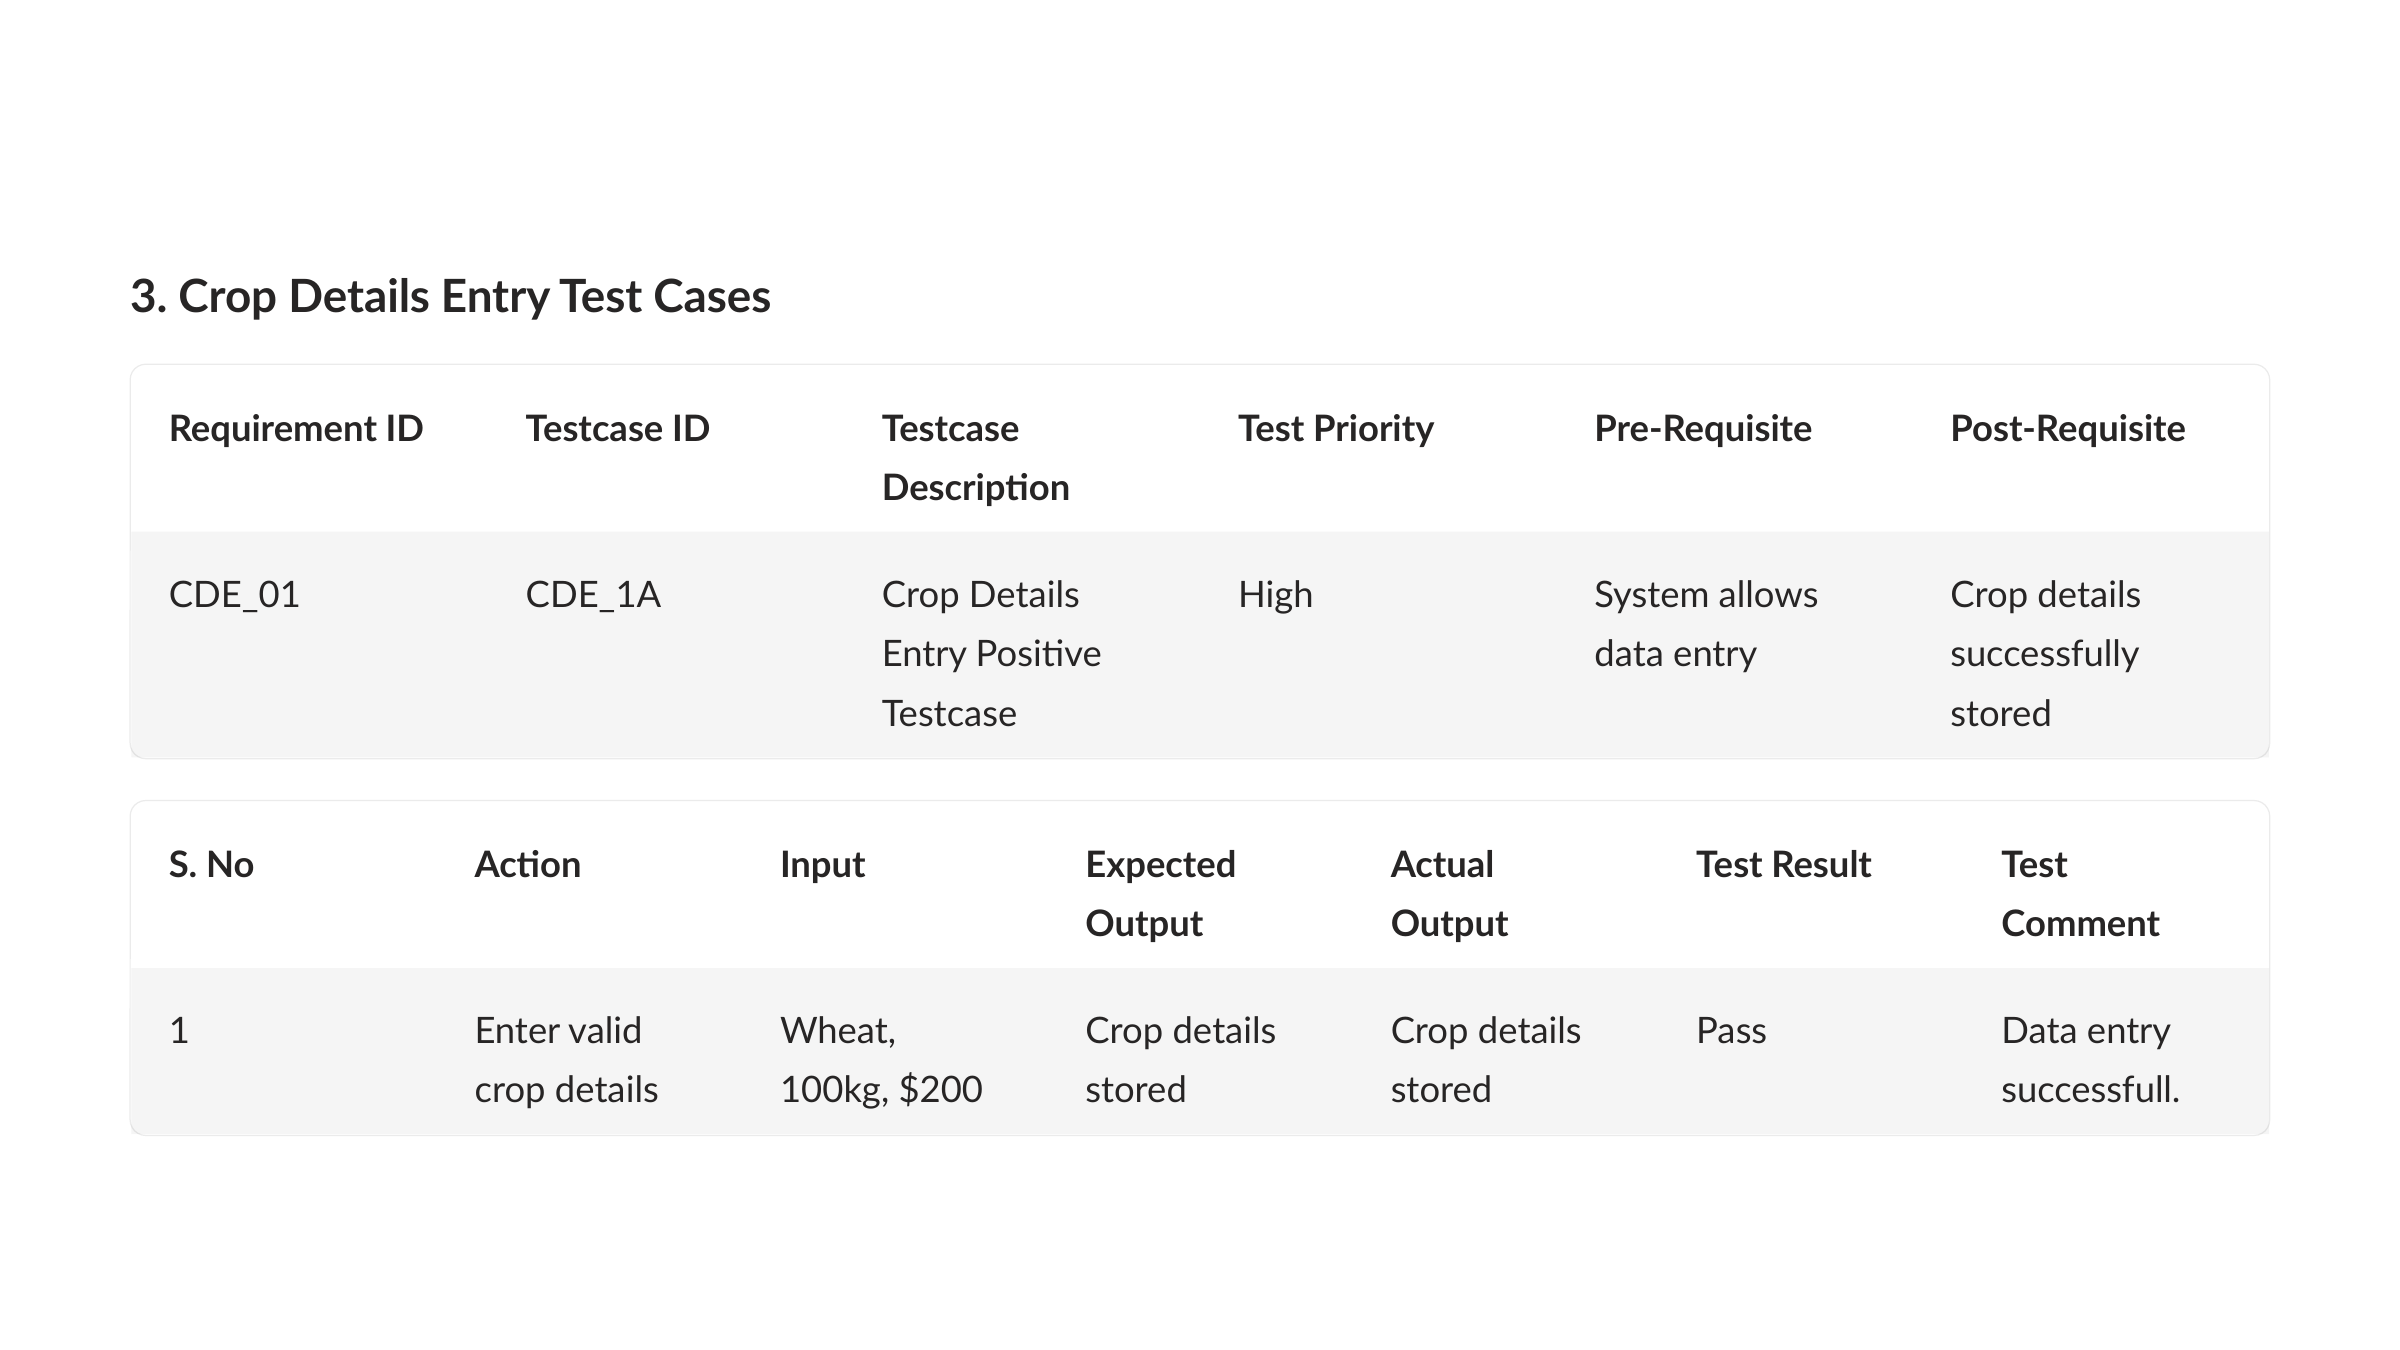

3. Crop Details Entry Test Cases

Requirement ID
Testcase ID
Testcase Description
Test Priority
Pre-Requisite
Post-Requisite

CDE_01
CDE_1A
Crop Details Entry Positive Testcase
High
System allows data entry
Crop details successfully stored

S. No
Action
Input
Expected Output
Actual Output
Test Result
Test Comment

1
Enter valid crop details
Wheat, 100kg, $200
Crop details stored
Crop details stored
Pass
Data entry successfull.